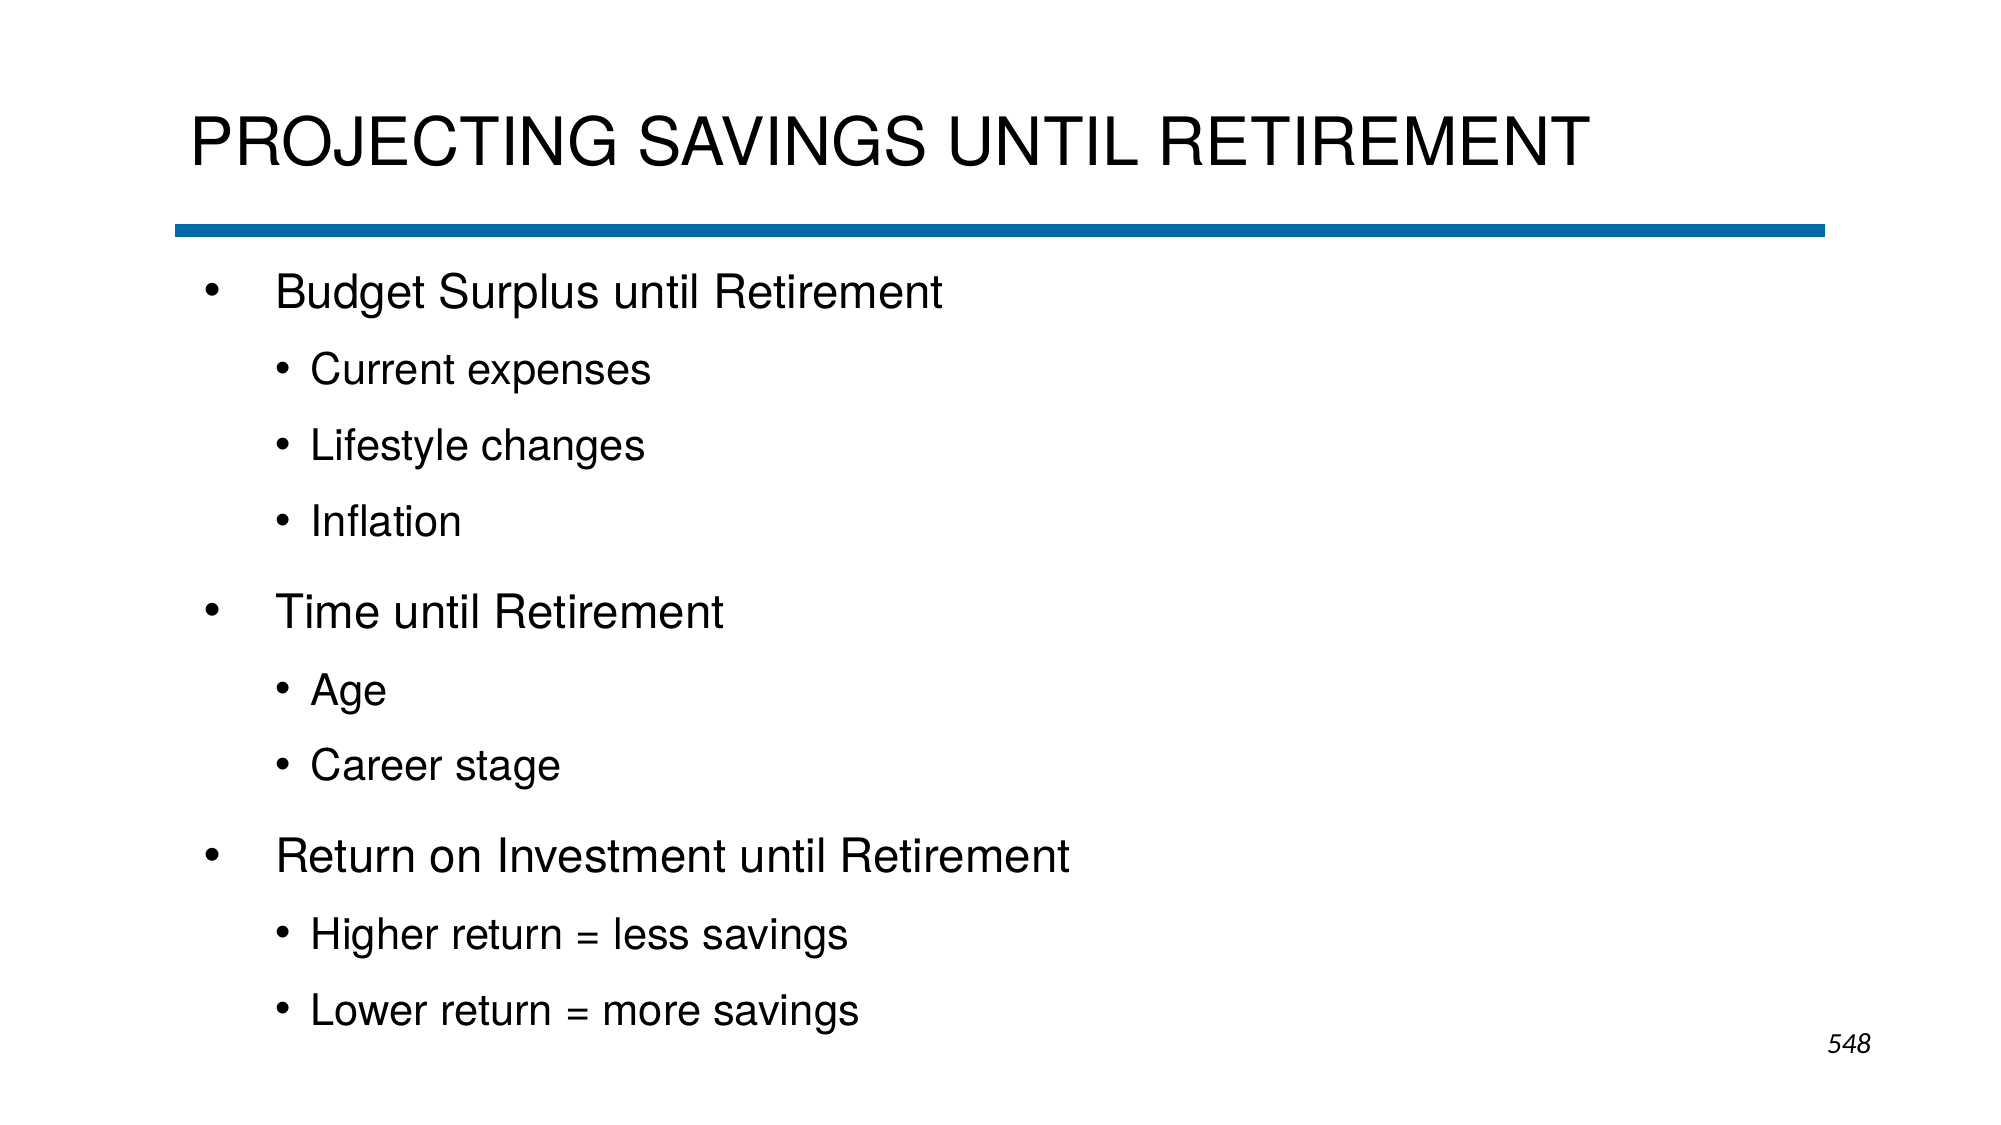

# Projecting savings until Retirement
Budget Surplus until Retirement
Current expenses
Lifestyle changes
Inflation
Time until Retirement
Age
Career stage
Return on Investment until Retirement
Higher return = less savings
Lower return = more savings

1-548